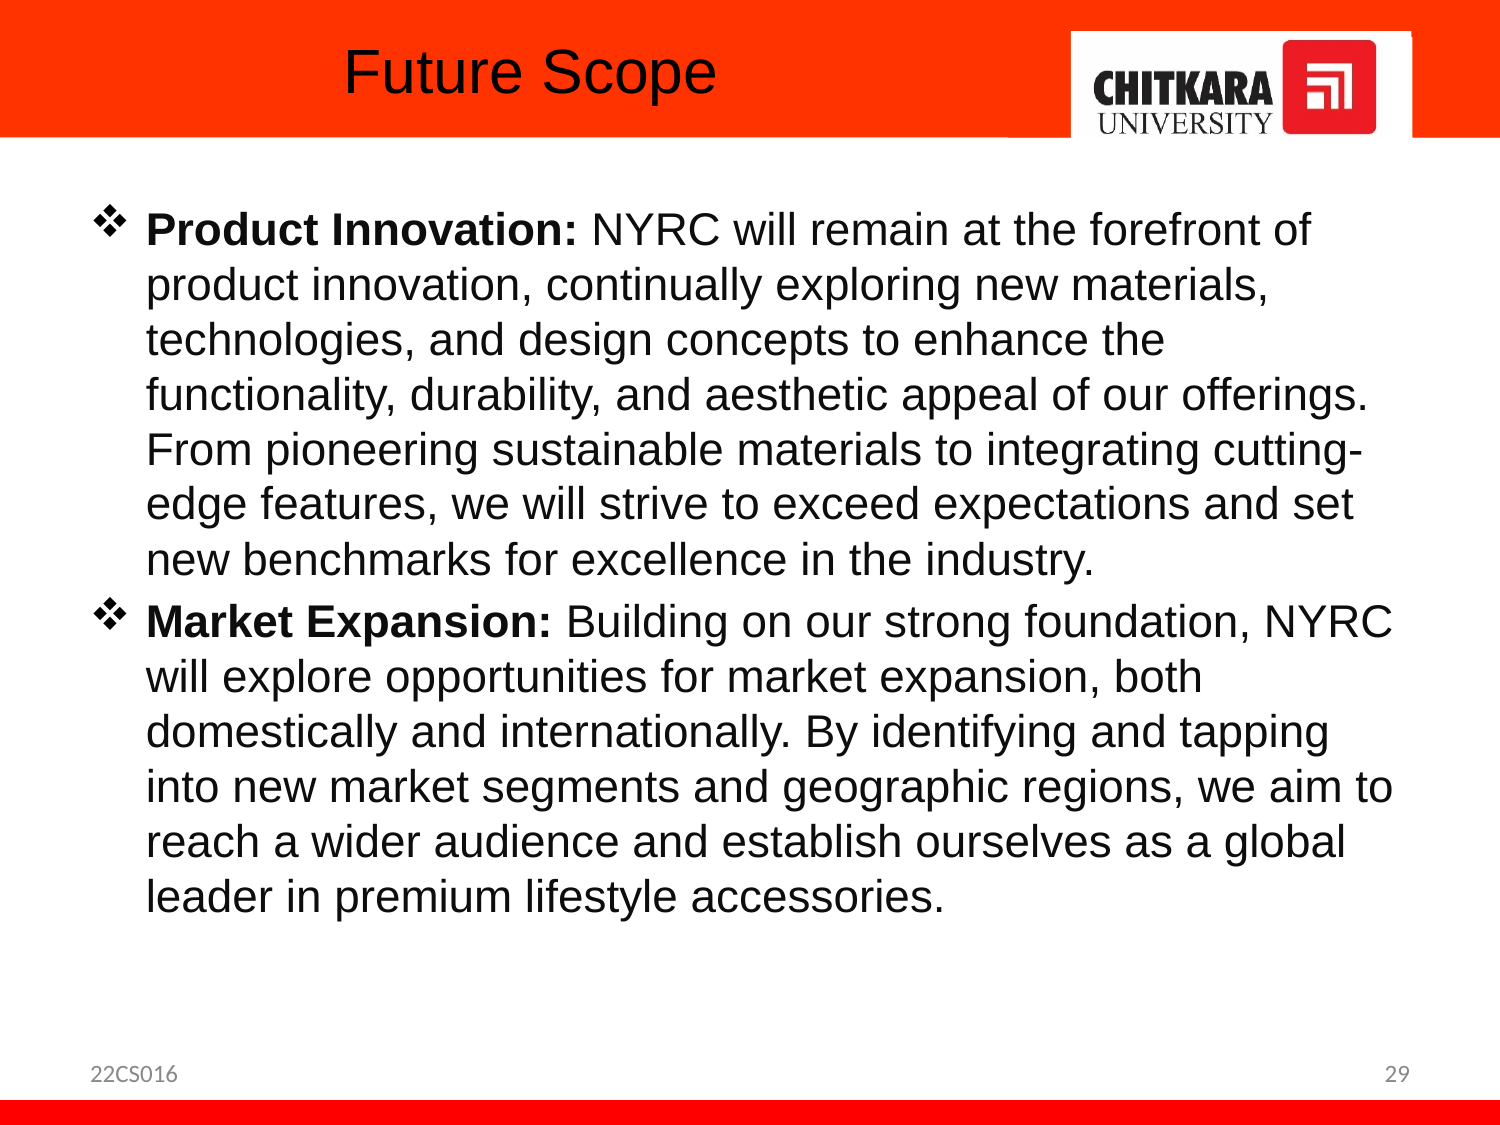

# Future Scope
Product Innovation: NYRC will remain at the forefront of product innovation, continually exploring new materials, technologies, and design concepts to enhance the functionality, durability, and aesthetic appeal of our offerings. From pioneering sustainable materials to integrating cutting-edge features, we will strive to exceed expectations and set new benchmarks for excellence in the industry.
Market Expansion: Building on our strong foundation, NYRC will explore opportunities for market expansion, both domestically and internationally. By identifying and tapping into new market segments and geographic regions, we aim to reach a wider audience and establish ourselves as a global leader in premium lifestyle accessories.
22CS016
29